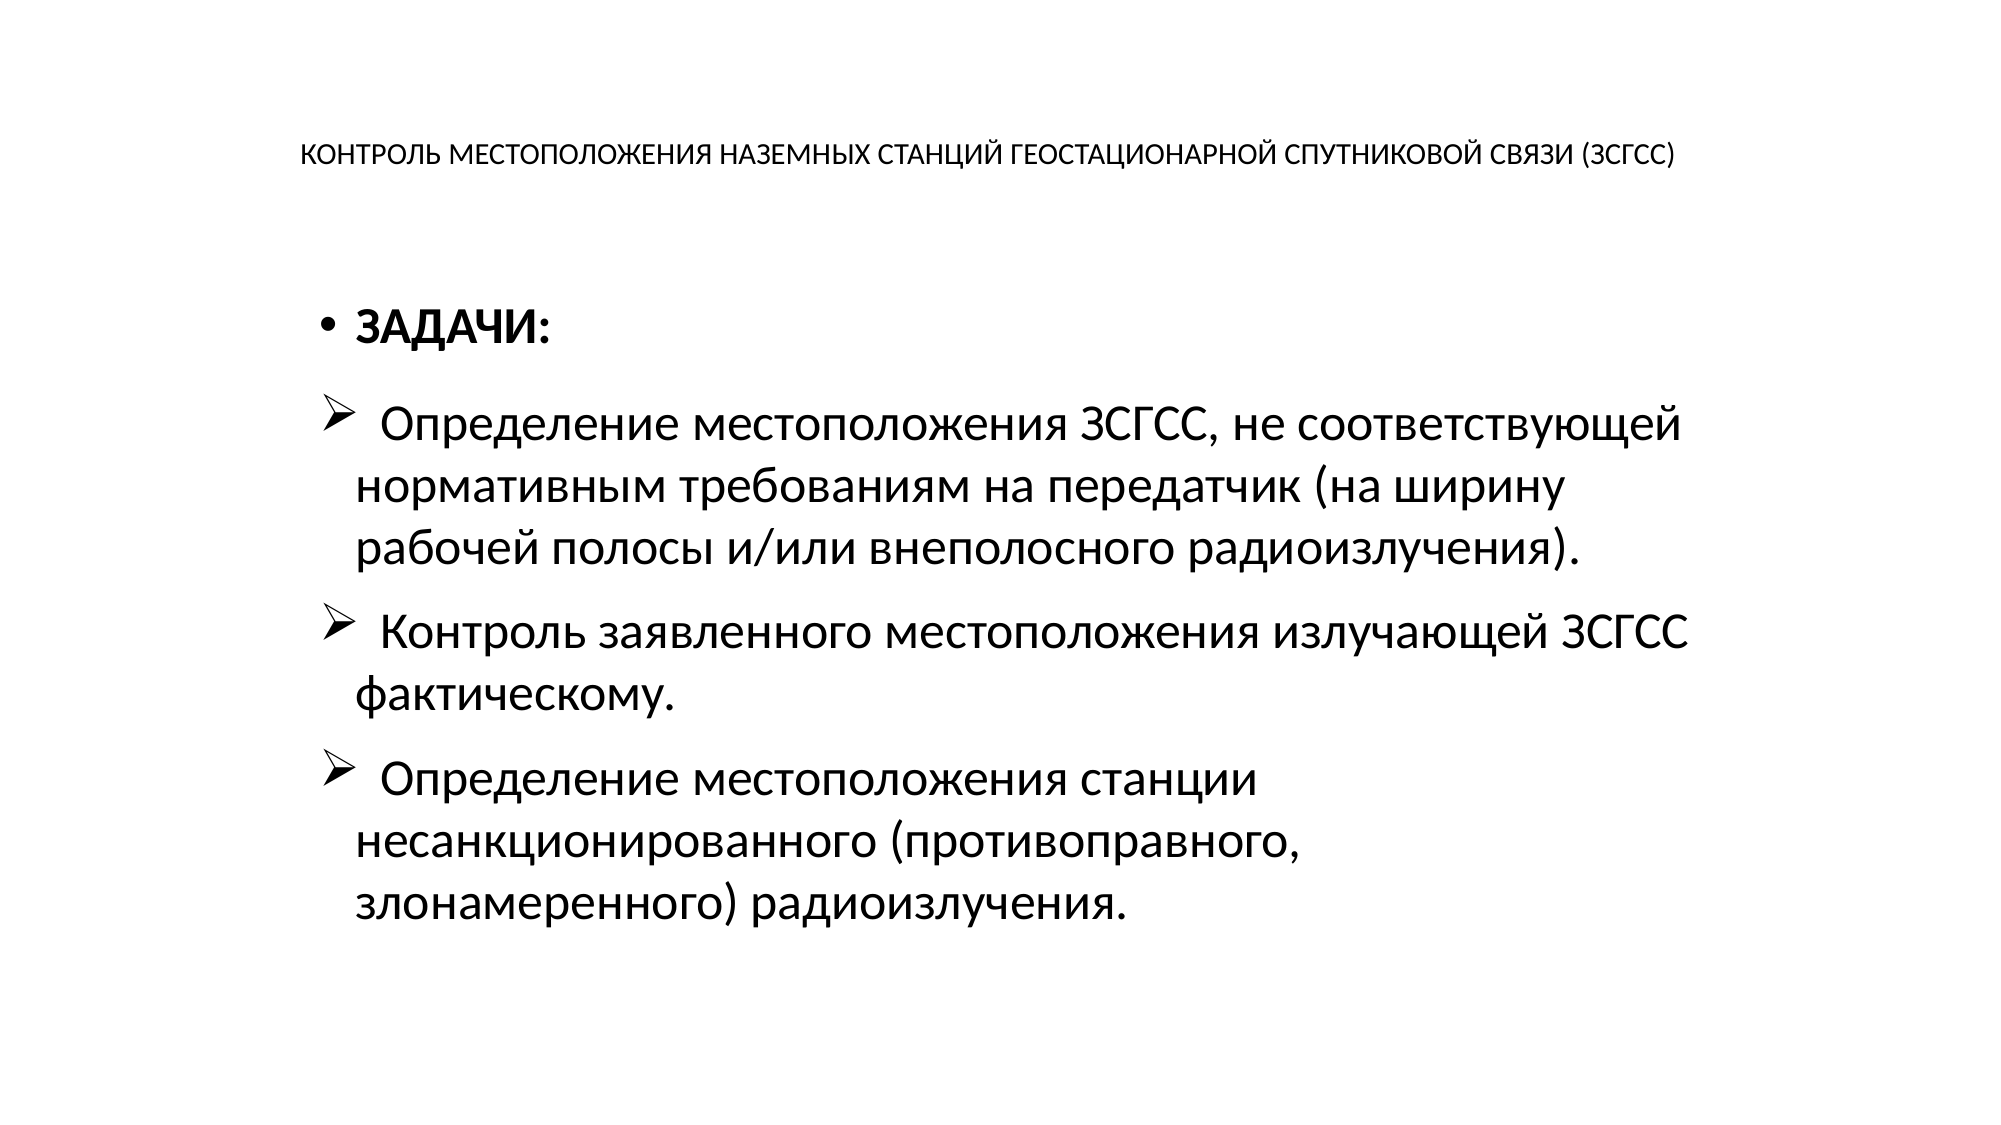

# КОНТРОЛЬ МЕСТОПОЛОЖЕНИЯ НАЗЕМНЫХ СТАНЦИЙ ГЕОСТАЦИОНАРНОЙ СПУТНИКОВОЙ СВЯЗИ (ЗСГСС)
ЗАДАЧИ:
  Определение местоположения ЗСГСС, не соответствующей нормативным требованиям на передатчик (на ширину рабочей полосы и/или внеполосного радиоизлучения).
  Контроль заявленного местоположения излучающей ЗСГСС фактическому.
  Определение местоположения станции несанкционированного (противоправного, злонамеренного) радиоизлучения.